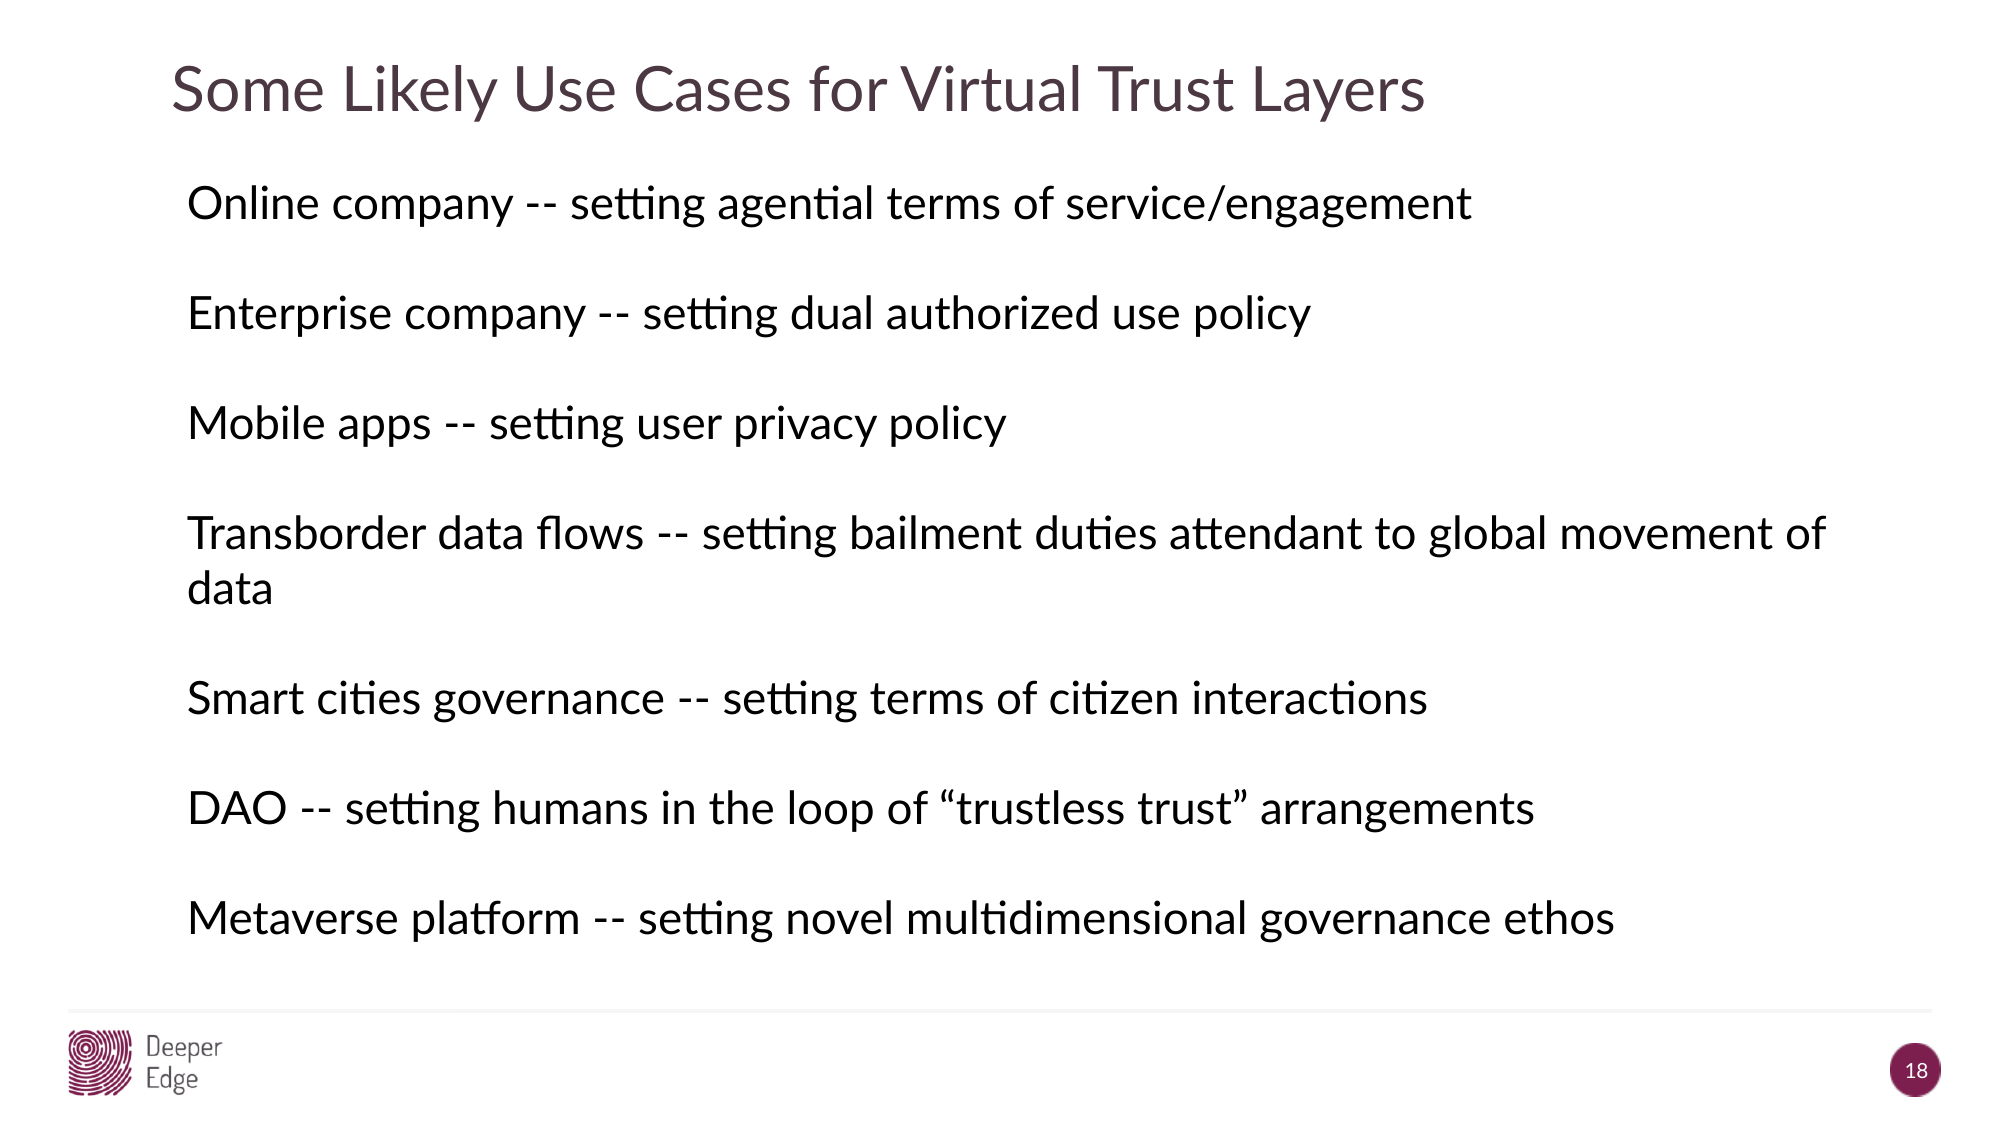

Some Likely Use Cases for Virtual Trust Layers
Online company -- setting agential terms of service/engagement

Enterprise company -- setting dual authorized use policy

Mobile apps -- setting user privacy policy

Transborder data flows -- setting bailment duties attendant to global movement of data

Smart cities governance -- setting terms of citizen interactions

DAO -- setting humans in the loop of “trustless trust” arrangements

Metaverse platform -- setting novel multidimensional governance ethos

18